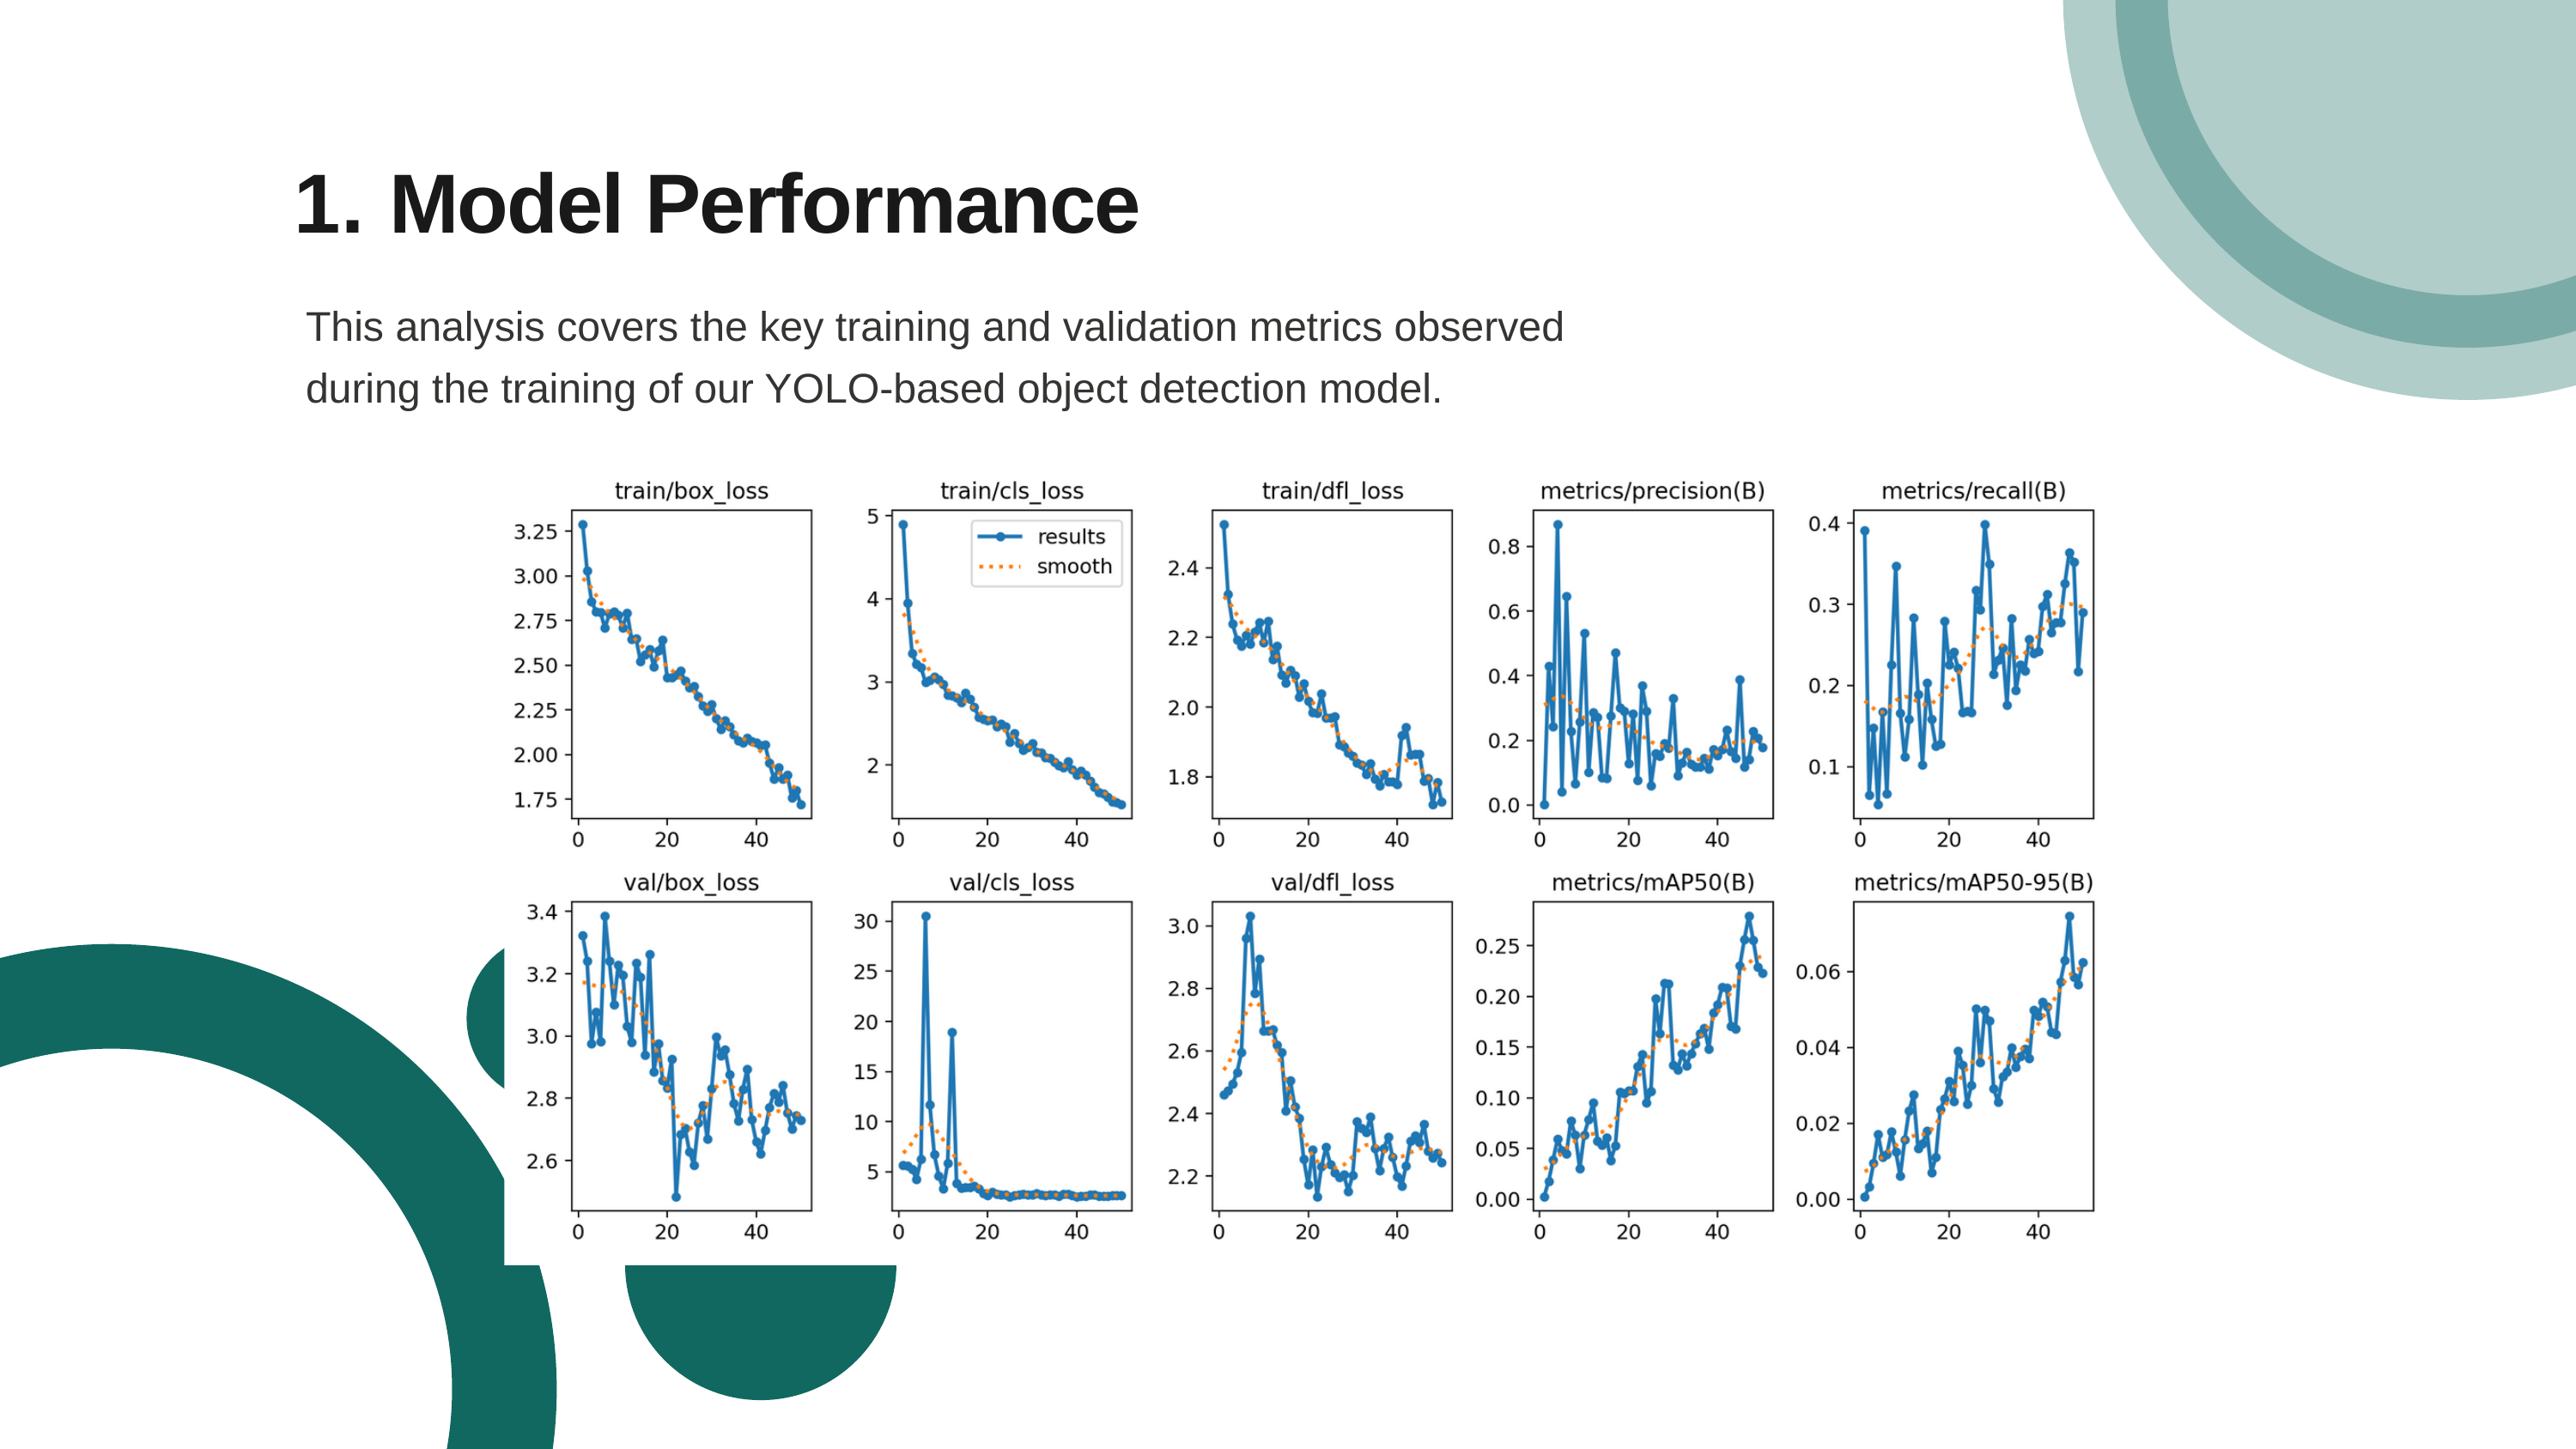

Model Performance

This analysis covers the key training and validation metrics observed during the training of our YOLO-based object detection model.